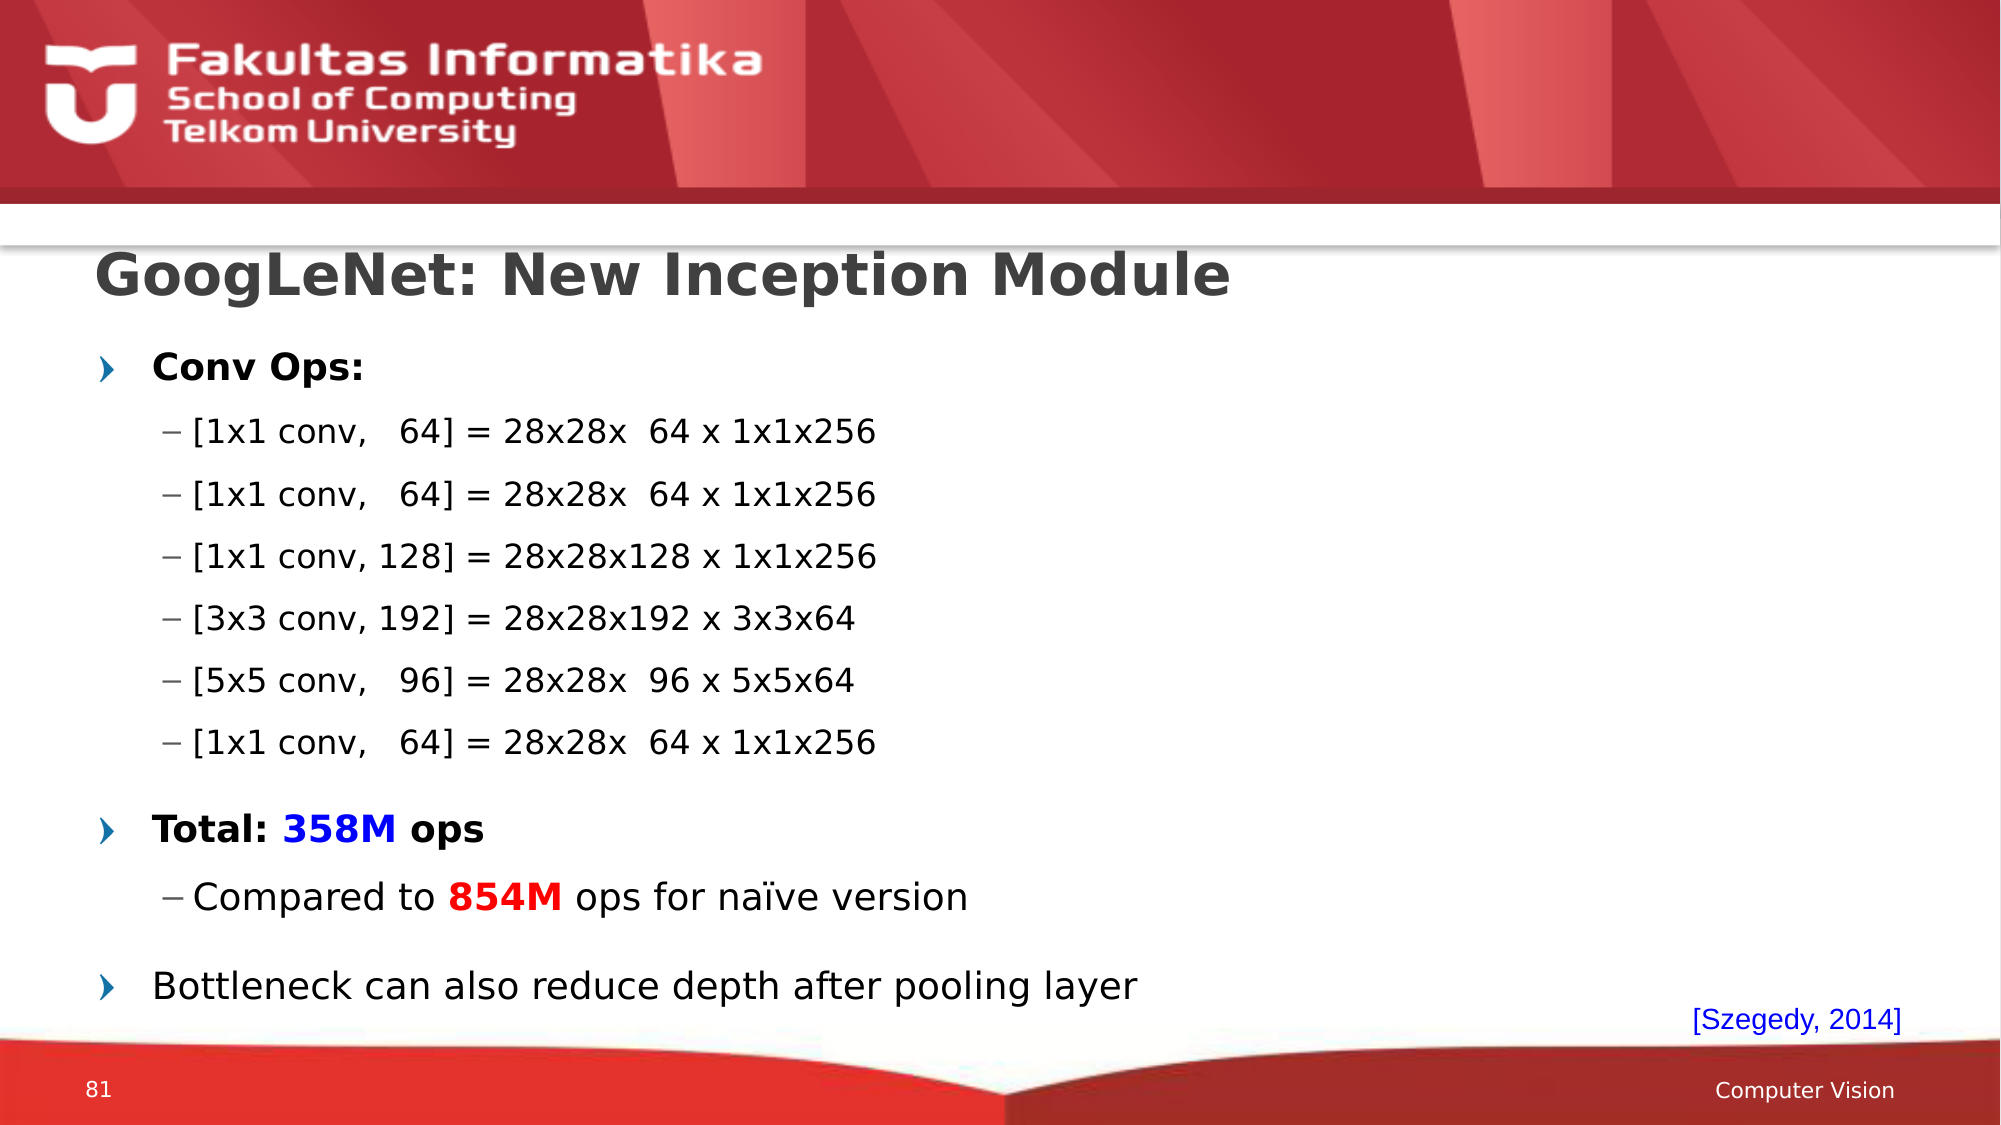

# GoogLeNet: New Inception Module
Conv Ops:
[1x1 conv,   64] = 28x28x  64 x 1x1x256
[1x1 conv,   64] = 28x28x  64 x 1x1x256
[1x1 conv, 128] = 28x28x128 x 1x1x256
[3x3 conv, 192] = 28x28x192 x 3x3x64
[5x5 conv,   96] = 28x28x  96 x 5x5x64
[1x1 conv,   64] = 28x28x  64 x 1x1x256
Total: 358M ops
Compared to 854M ops for naïve version
Bottleneck can also reduce depth after pooling layer
[Szegedy, 2014]
Computer Vision
81